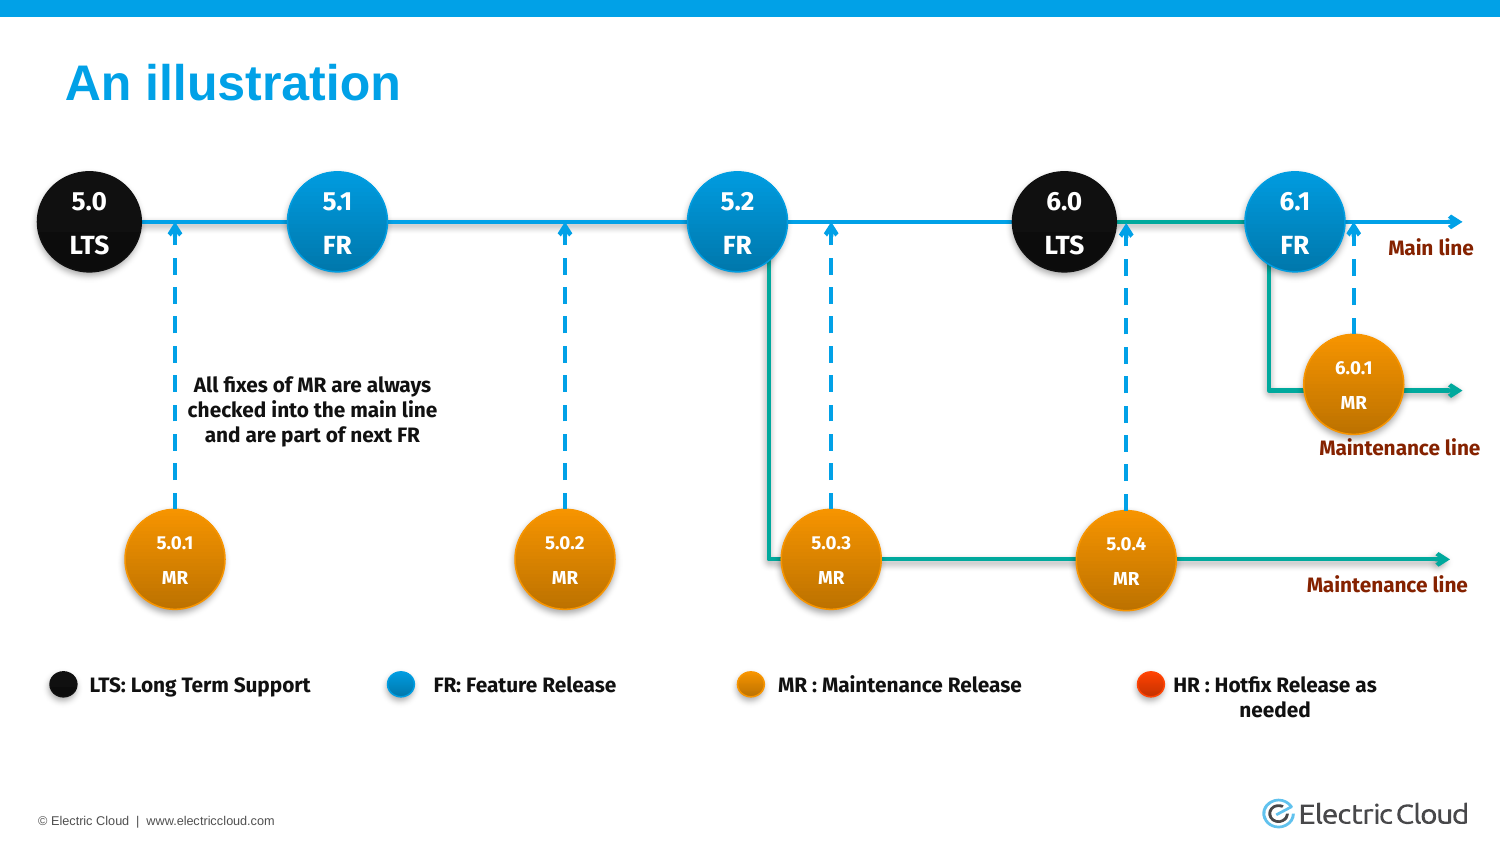

# An illustration
5.0
LTS
5.1
FR
5.2
FR
6.0
LTS
6.1
FR
Main line
6.0.1
MR
All fixes of MR are always checked into the main line and are part of next FR
Maintenance line
5.0.1
MR
5.0.2
MR
5.0.3
MR
Maintenance line

LTS: Long Term Support

FR: Feature Release

MR : Maintenance Release

HR : Hotfix Release as needed
5.0.4
MR